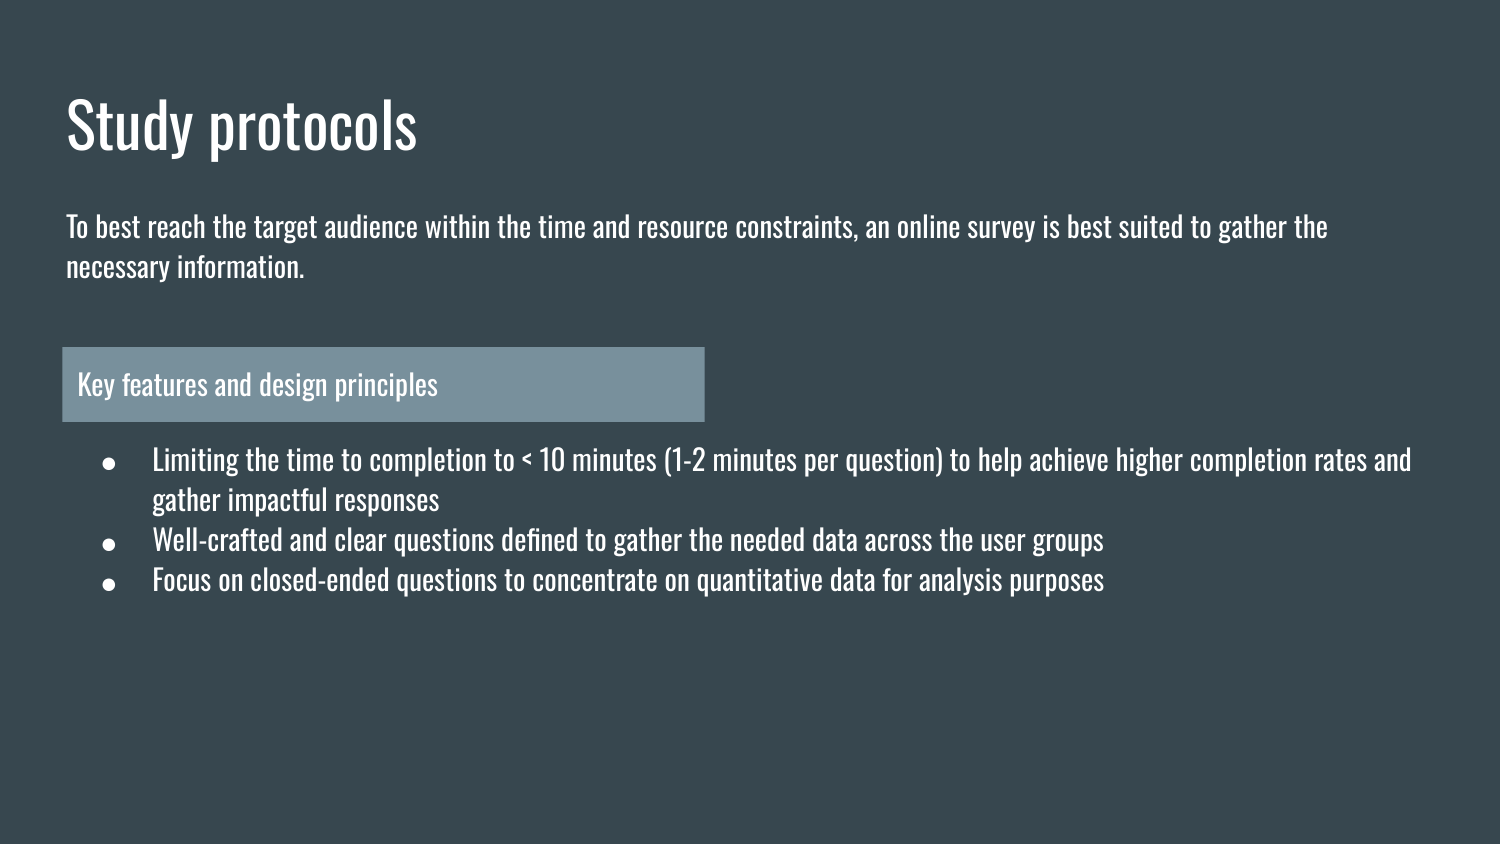

# Study protocols
To best reach the target audience within the time and resource constraints, an online survey is best suited to gather the necessary information.

Key features and design principles
Limiting the time to completion to < 10 minutes (1-2 minutes per question) to help achieve higher completion rates and gather impactful responses
Well-crafted and clear questions defined to gather the needed data across the user groups
Focus on closed-ended questions to concentrate on quantitative data for analysis purposes